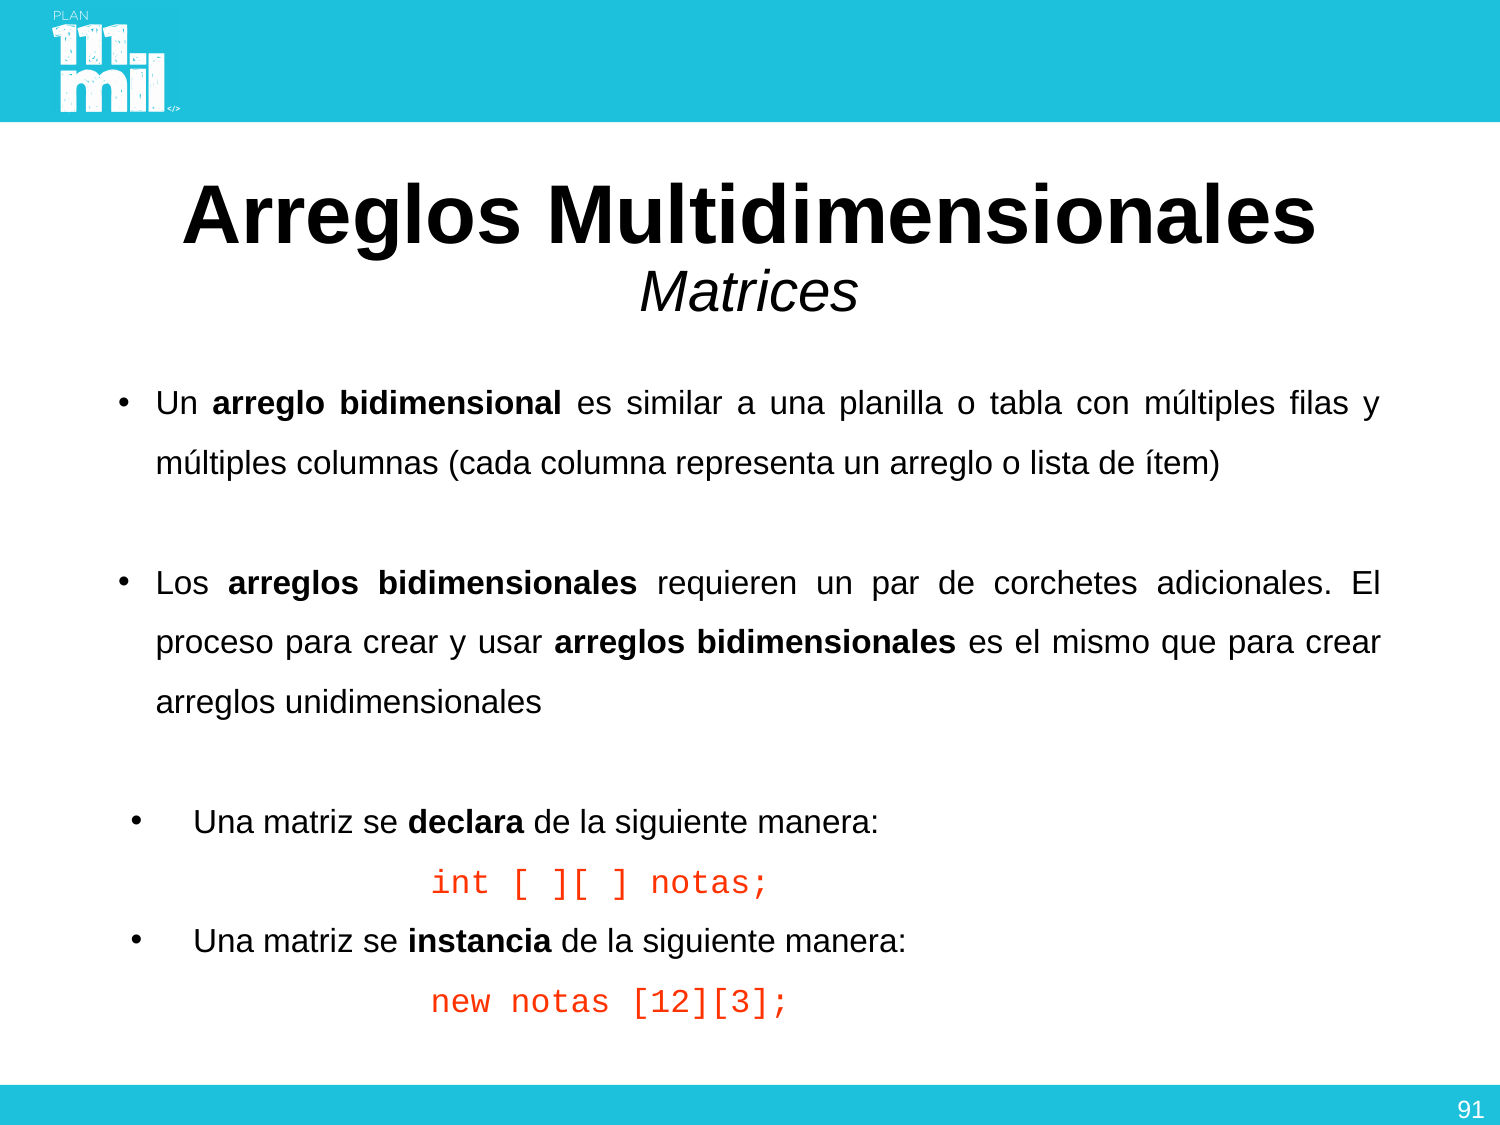

# Arreglos Multidimensionales Matrices
Un arreglo bidimensional es similar a una planilla o tabla con múltiples filas y múltiples columnas (cada columna representa un arreglo o lista de ítem)

Los arreglos bidimensionales requieren un par de corchetes adicionales. El proceso para crear y usar arreglos bidimensionales es el mismo que para crear arreglos unidimensionales

Una matriz se declara de la siguiente manera:
		int [ ][ ] notas;
Una matriz se instancia de la siguiente manera:
		new notas [12][3];
91